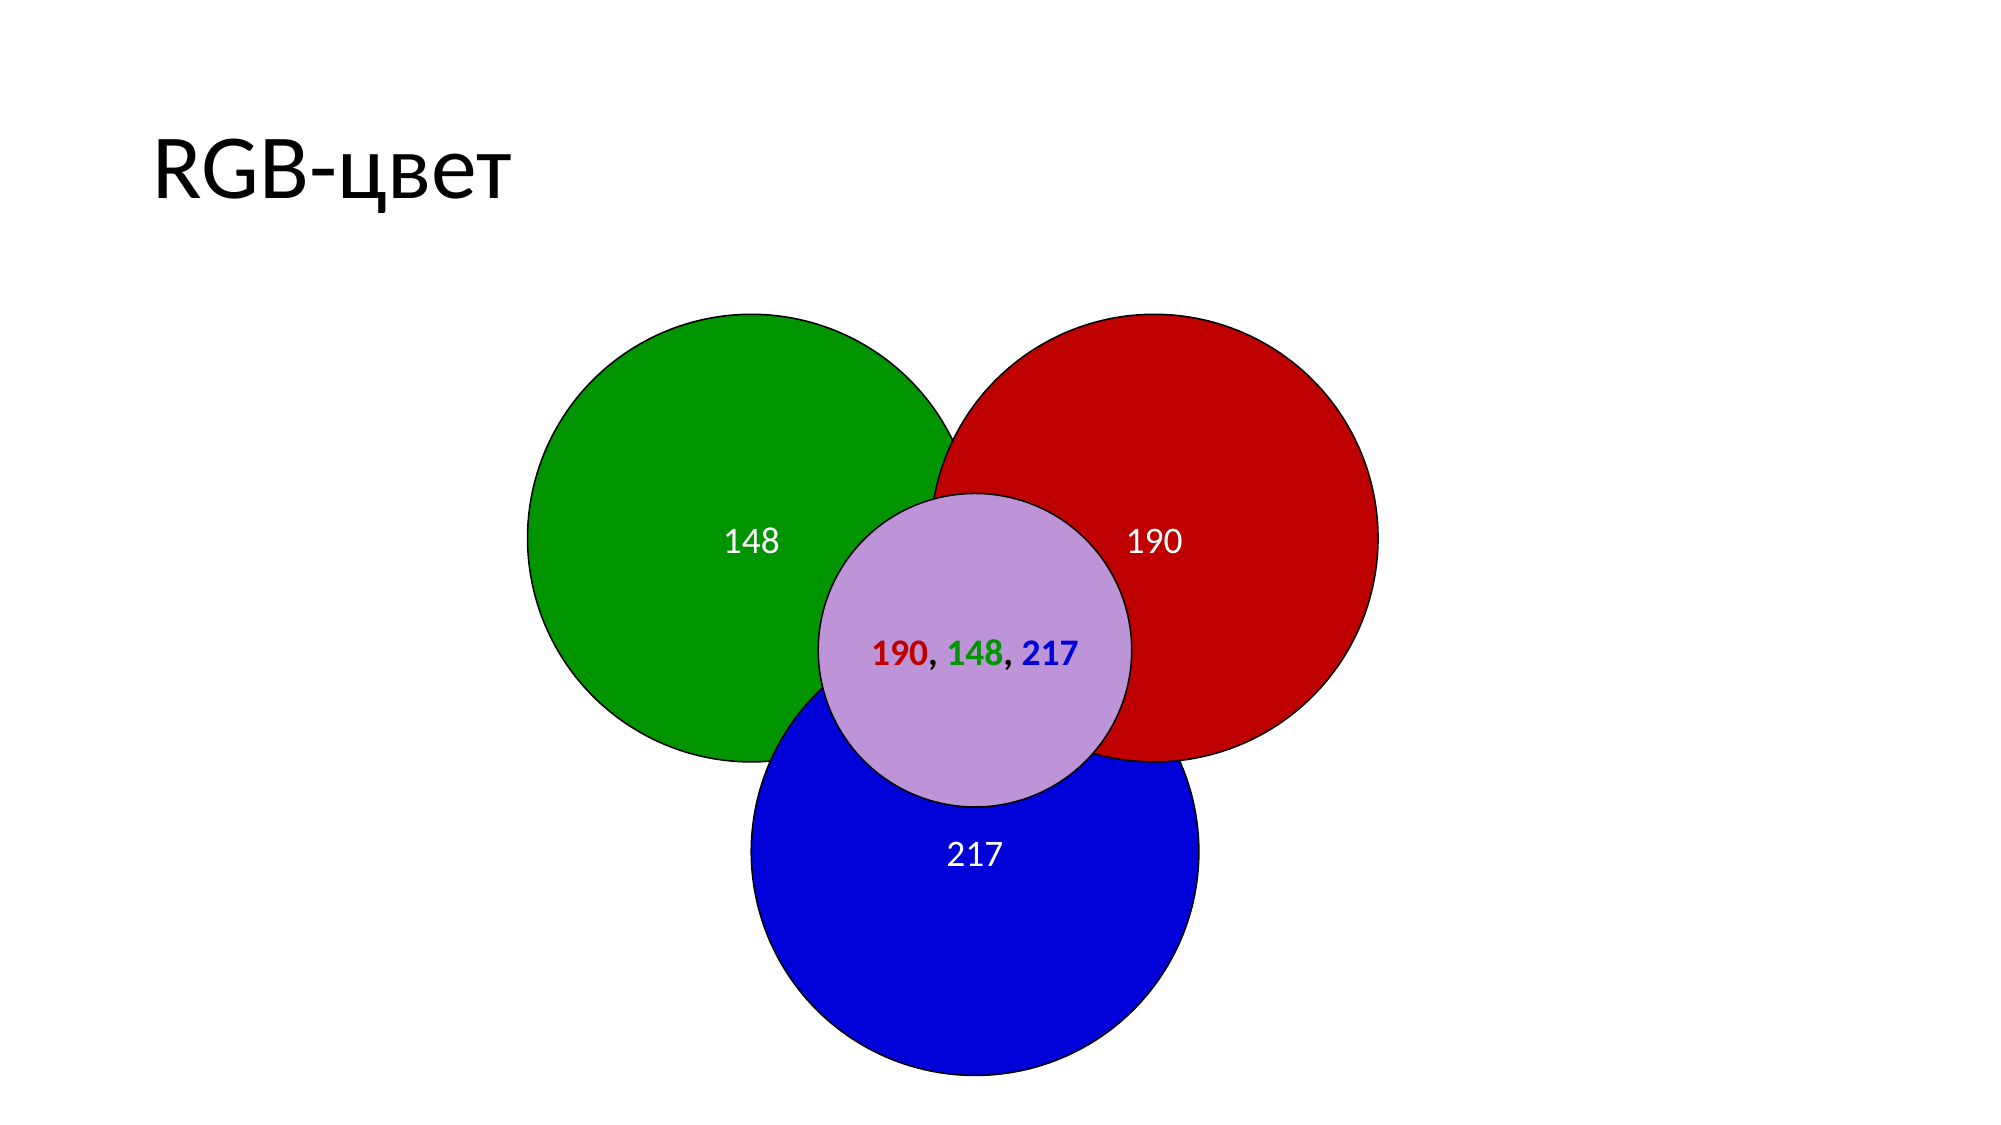

# RGB-цвет
148
190
190, 148, 217
217